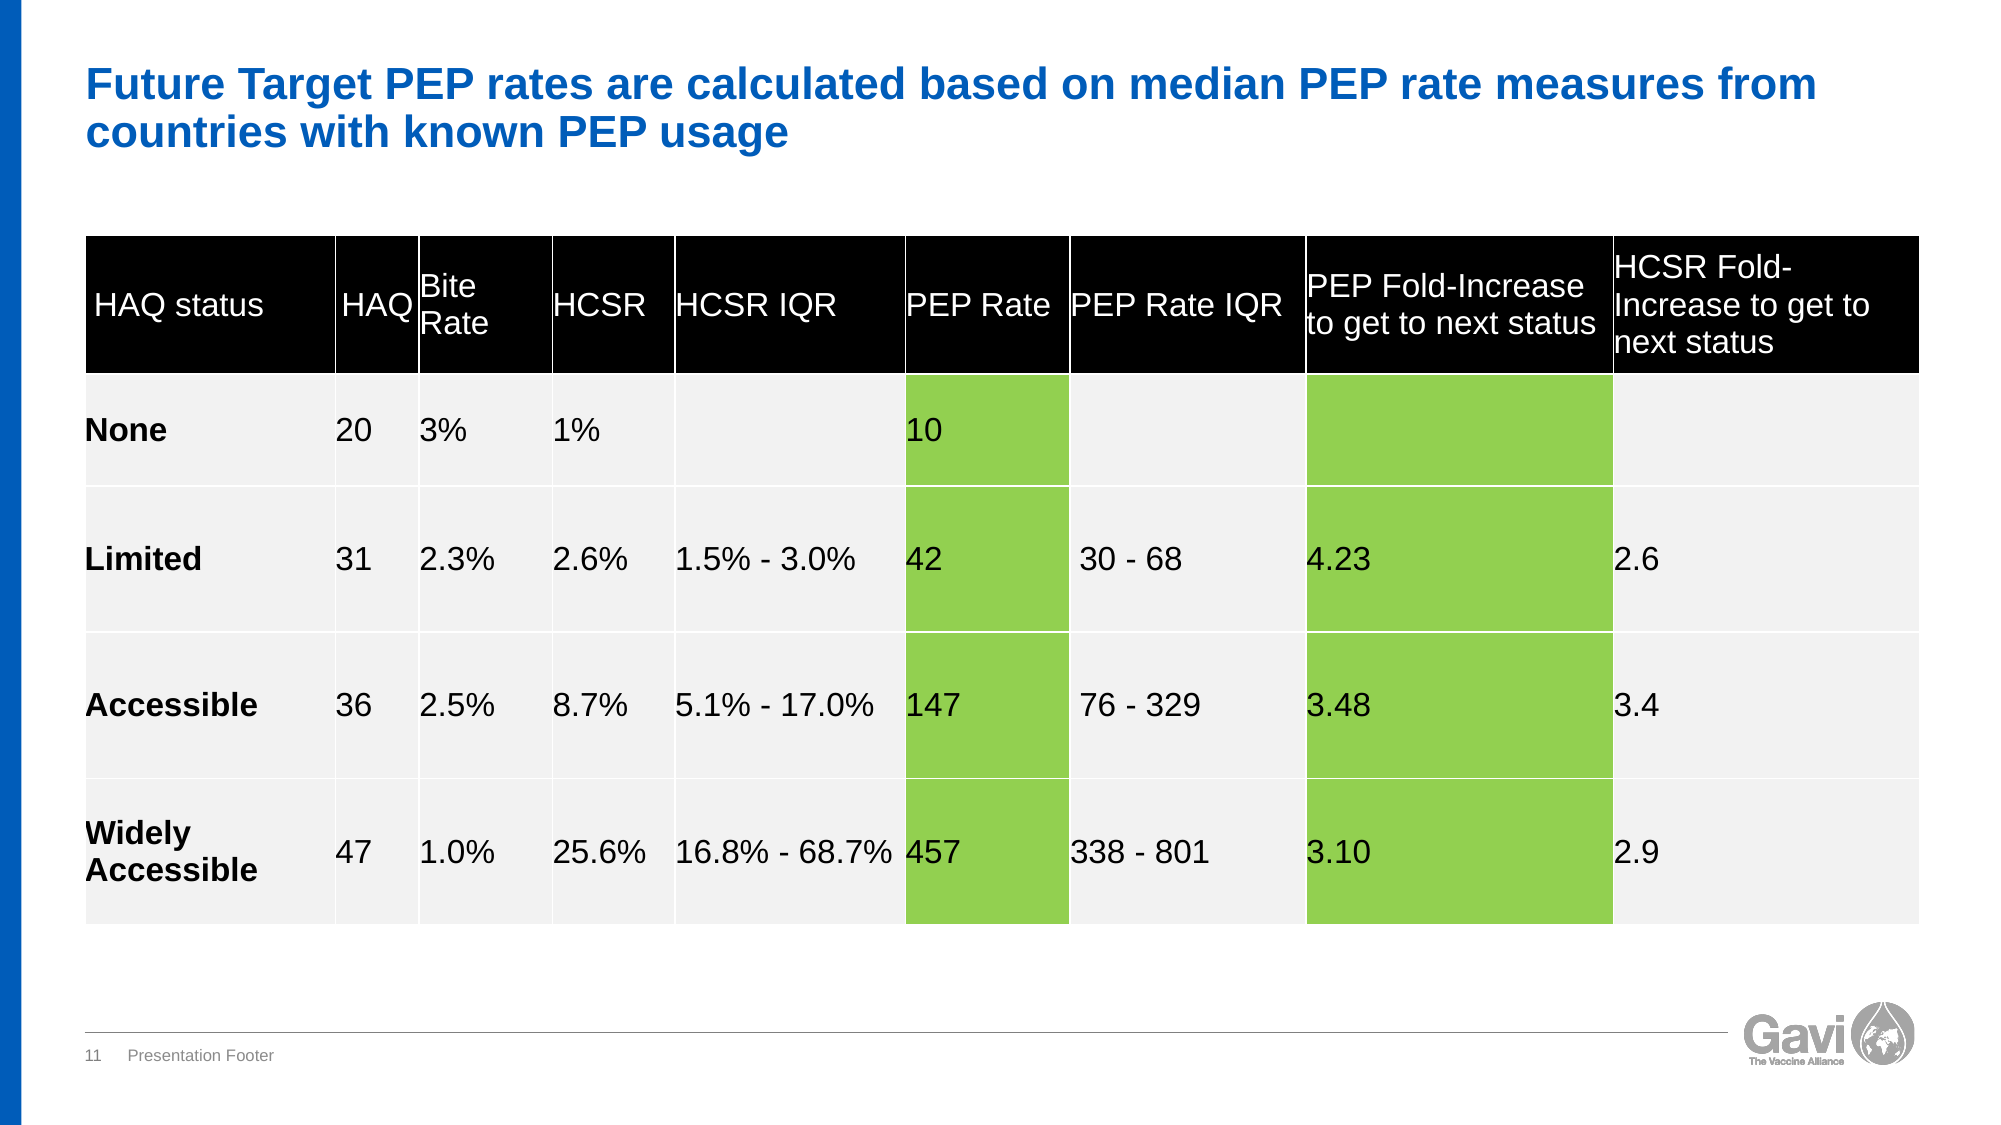

# Future Target PEP rates are calculated based on median PEP rate measures from countries with known PEP usage
| HAQ status | HAQ | Bite Rate | HCSR | HCSR IQR | PEP Rate | PEP Rate IQR | PEP Fold-Increase to get to next status | HCSR Fold-Increase to get to next status |
| --- | --- | --- | --- | --- | --- | --- | --- | --- |
| None | 20 | 3% | 1% |  | 10 |  |  |  |
| Limited | 31 | 2.3% | 2.6% | 1.5% - 3.0% | 42 | 30 - 68 | 4.23 | 2.6 |
| Accessible | 36 | 2.5% | 8.7% | 5.1% - 17.0% | 147 | 76 - 329 | 3.48 | 3.4 |
| Widely Accessible | 47 | 1.0% | 25.6% | 16.8% - 68.7% | 457 | 338 - 801 | 3.10 | 2.9 |
11
Presentation Footer